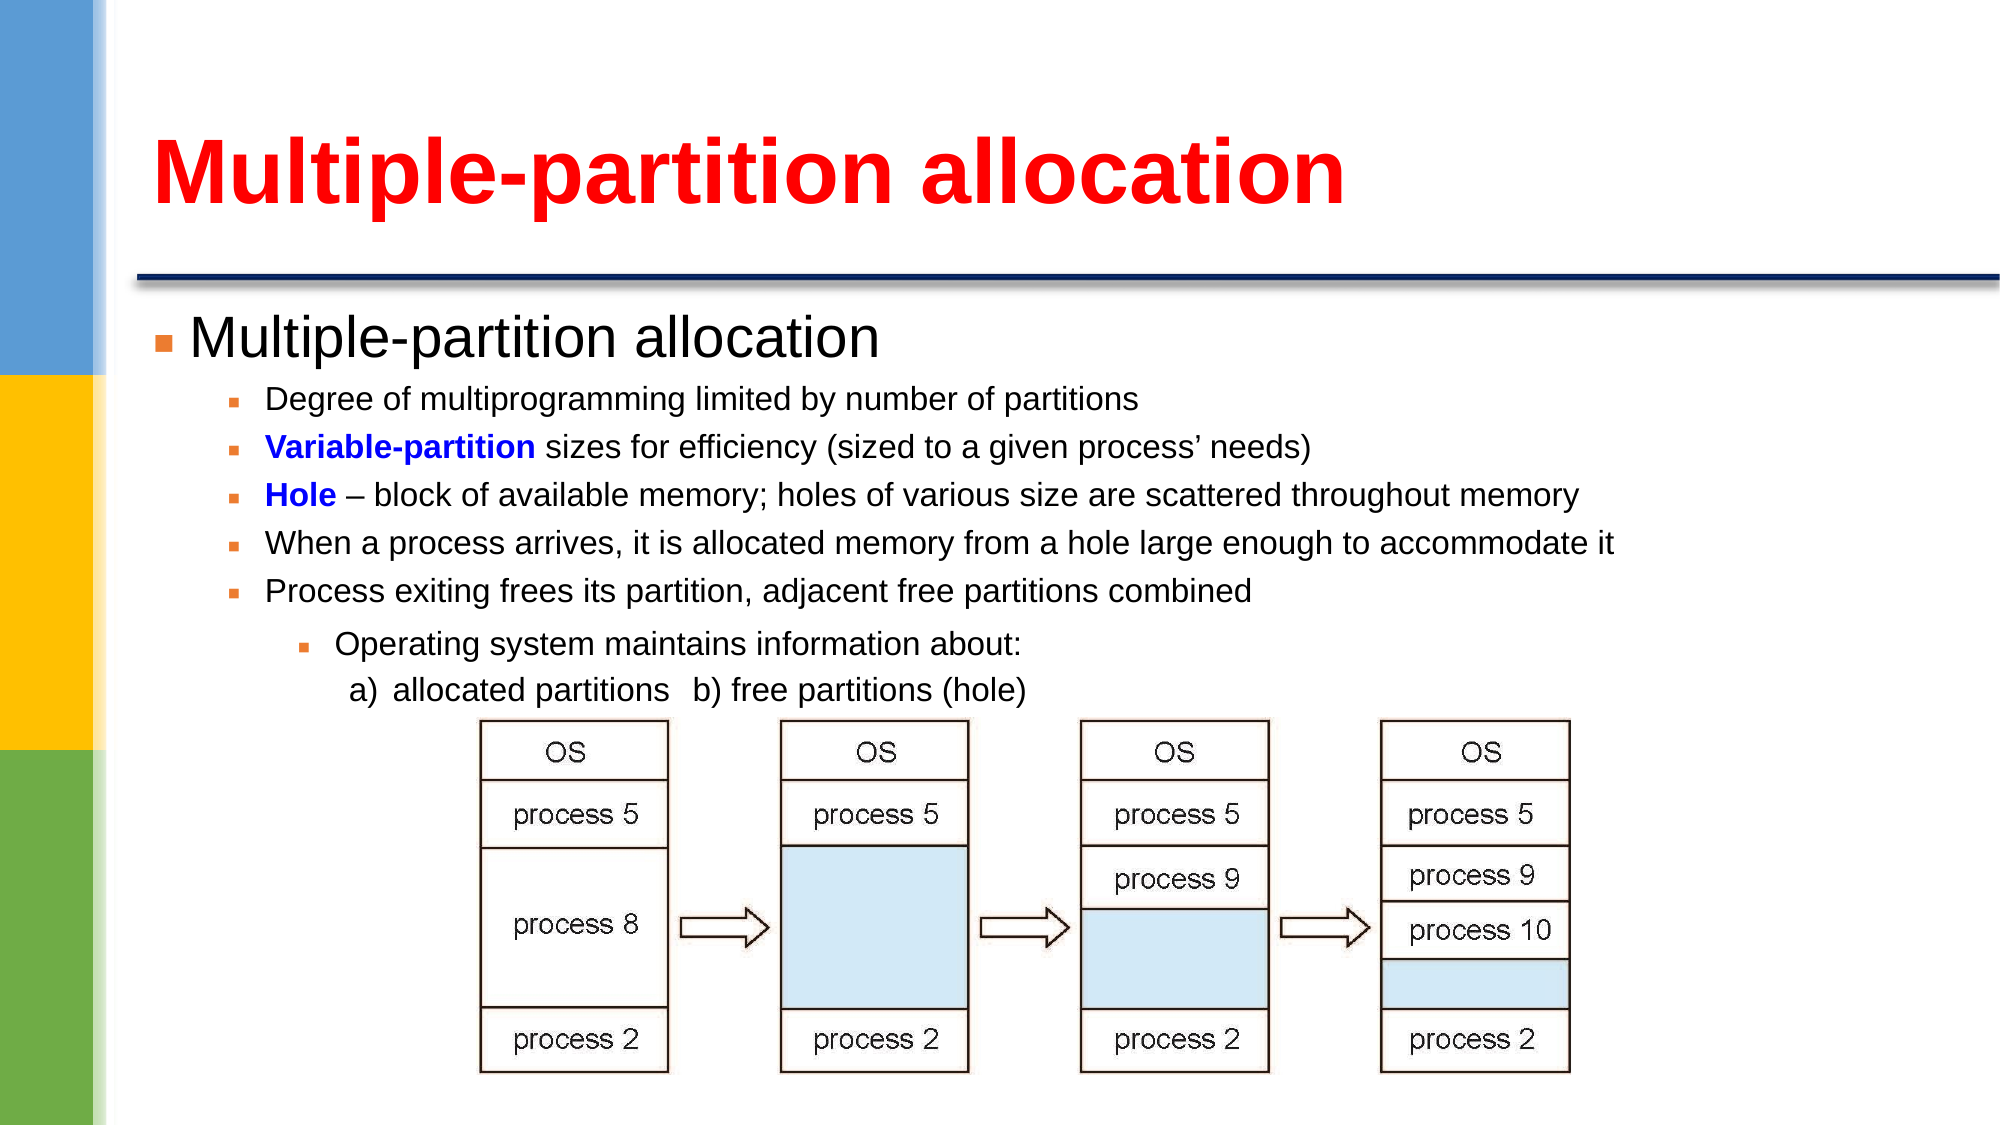

# Multiple-partition allocation

Multiple-partition allocation
Degree of multiprogramming limited by number of partitions
Variable-partition sizes for efficiency (sized to a given process’ needs)
Hole – block of available memory; holes of various size are scattered throughout memory
When a process arrives, it is allocated memory from a hole large enough to accommodate it
Process exiting frees its partition, adjacent free partitions combined
Operating system maintains information about:
allocated partitions	b) free partitions (hole)